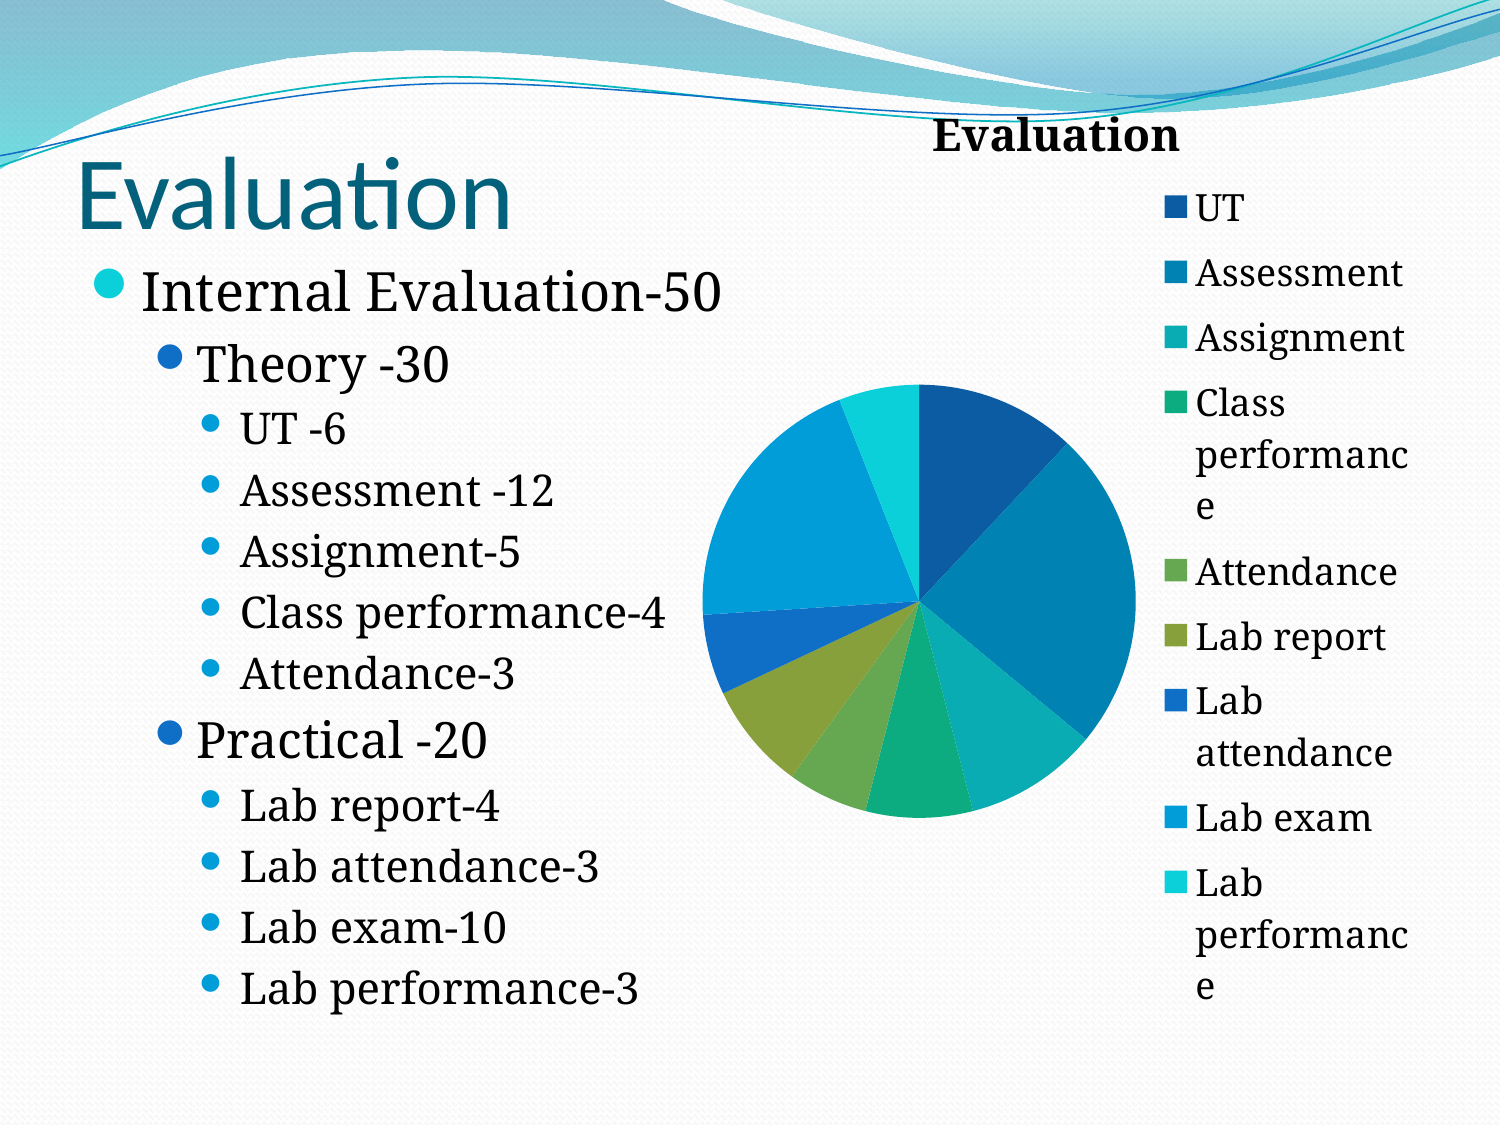

### Chart:

| Category | Evaluation  |  |
|---|---|---|
| UT | 12.0 | None |
| Assessment | 24.0 | None |
| Assignment  | 10.0 | None |
| Class performance  | 8.0 | None |
| Attendance  | 6.0 | None |
| Lab report | 8.0 | None |
| Lab attendance | 6.0 | None |
| Lab exam | 20.0 | None |
| Lab performance | 6.0 | None |
# Evaluation
Internal Evaluation-50
Theory -30
UT -6
Assessment -12
Assignment-5
Class performance-4
Attendance-3
Practical -20
Lab report-4
Lab attendance-3
Lab exam-10
Lab performance-3